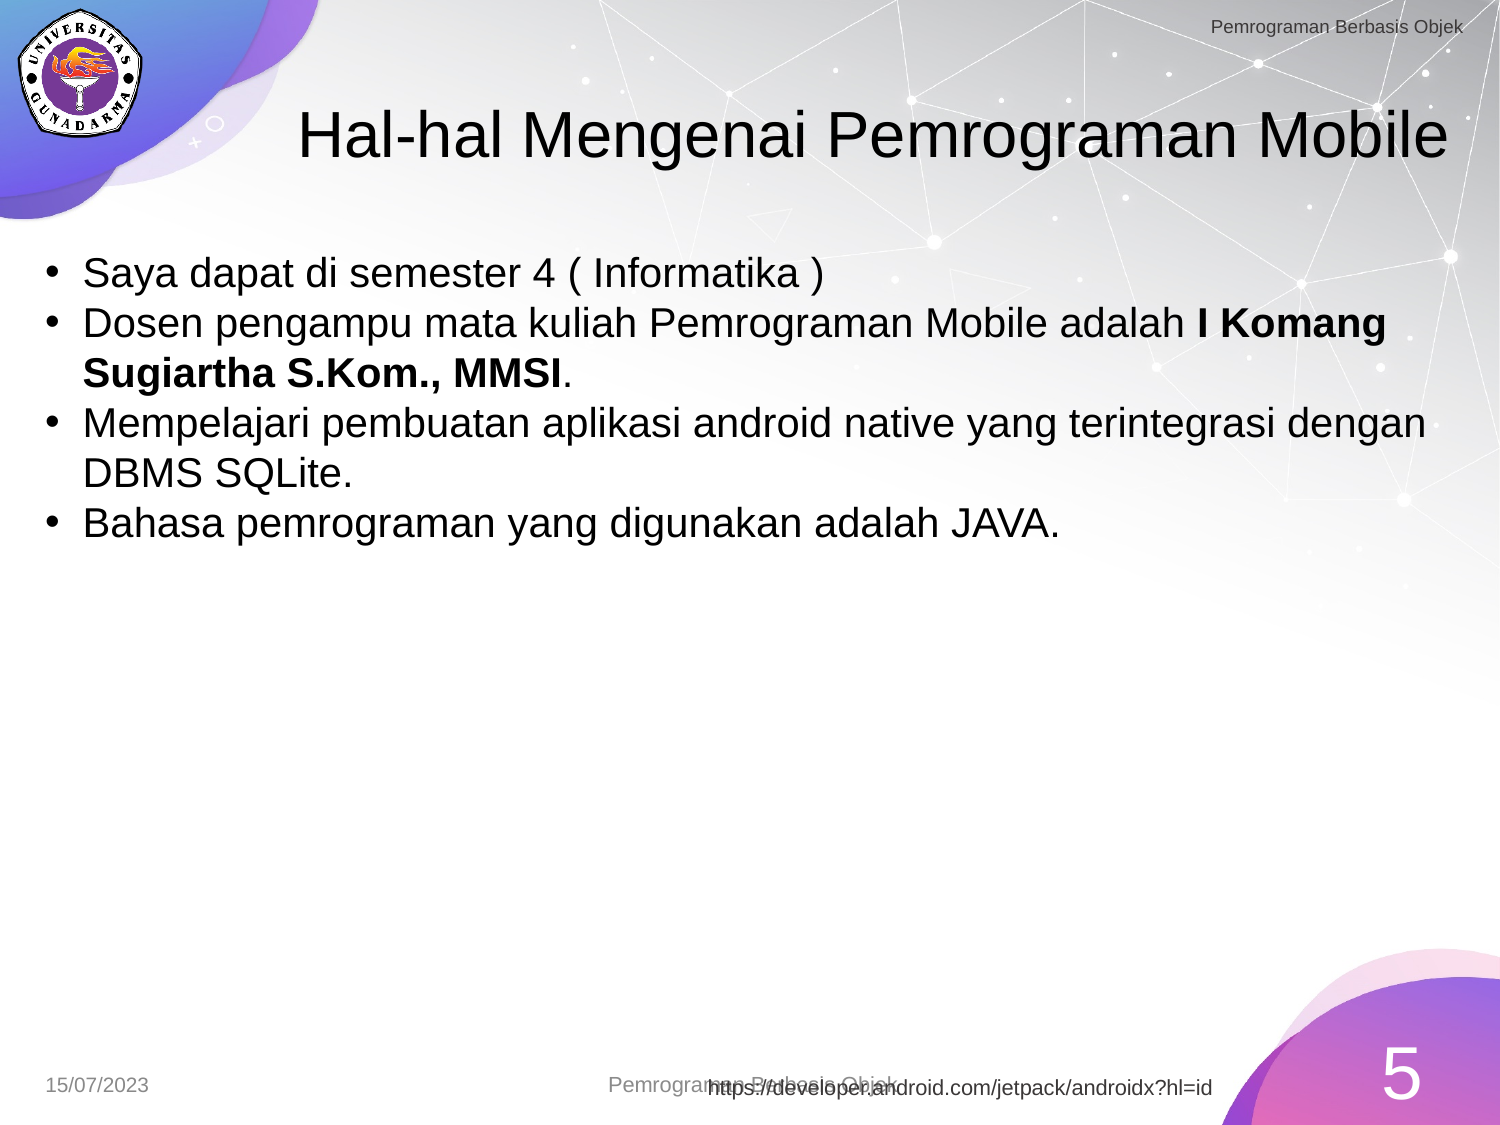

# Hal-hal Mengenai Pemrograman Mobile
Saya dapat di semester 4 ( Informatika )
Dosen pengampu mata kuliah Pemrograman Mobile adalah I Komang Sugiartha S.Kom., MMSI.
Mempelajari pembuatan aplikasi android native yang terintegrasi dengan DBMS SQLite.
Bahasa pemrograman yang digunakan adalah JAVA.
5
Pemrograman Berbasis Objek
15/07/2023
https://developer.android.com/jetpack/androidx?hl=id